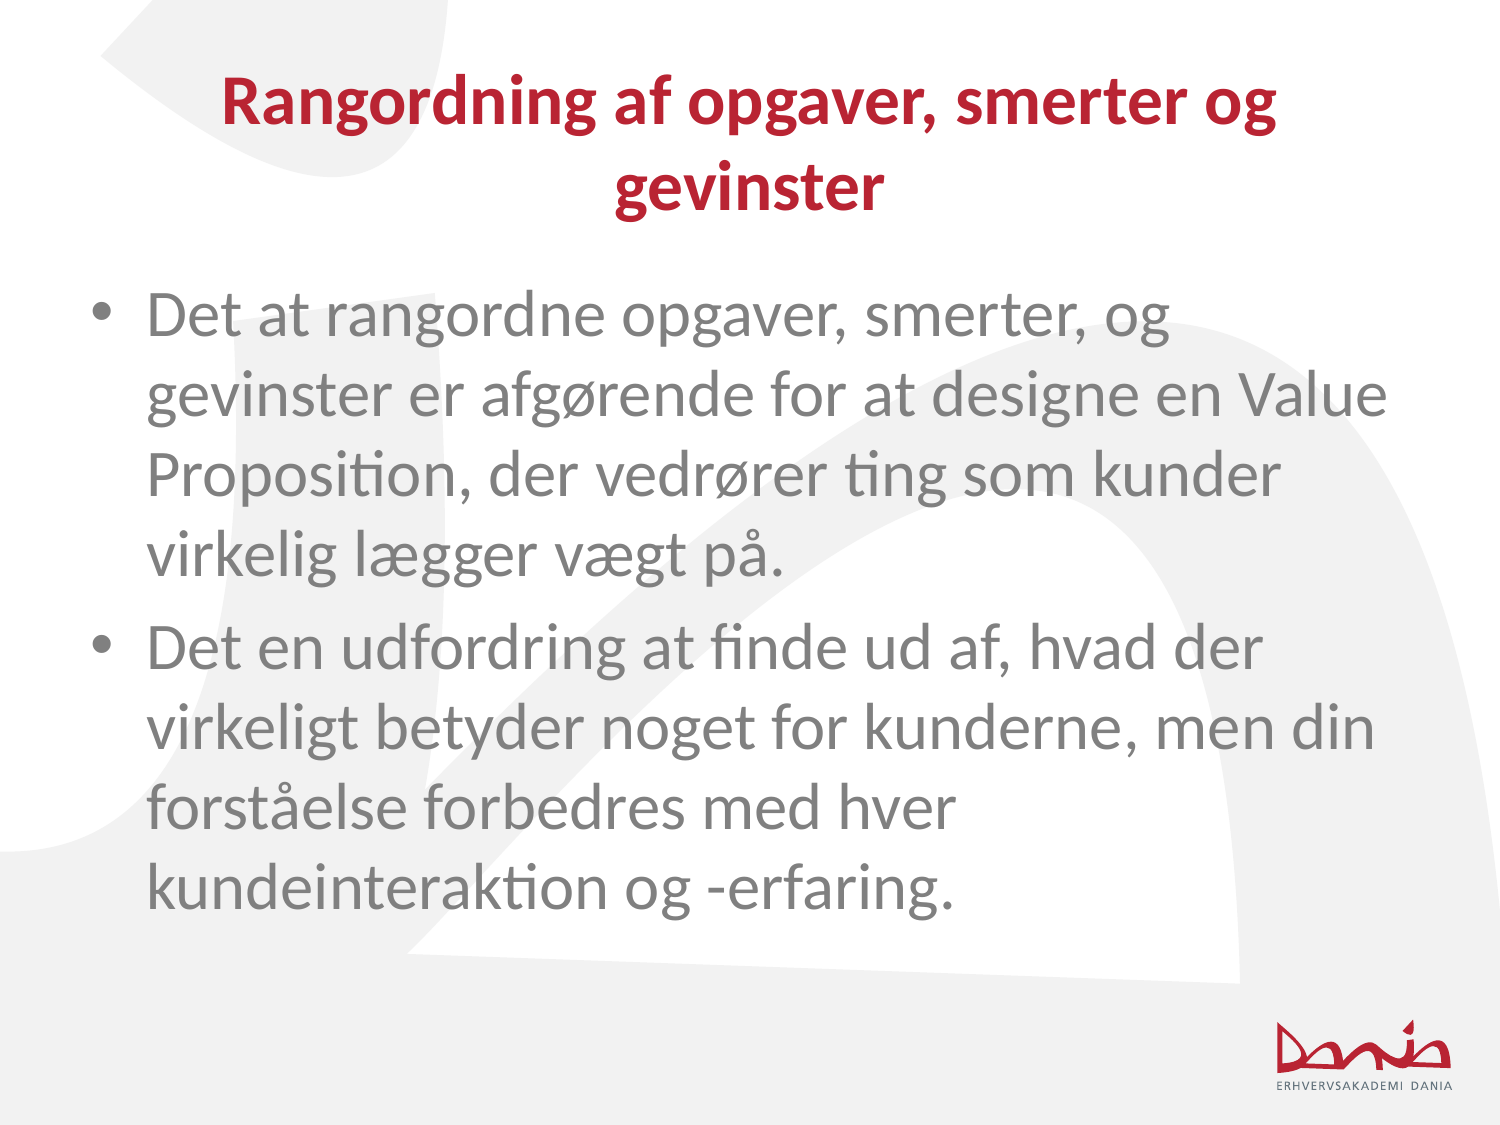

# Rangordning af opgaver, smerter og gevinster
Det at rangordne opgaver, smerter, og gevinster er afgørende for at designe en Value Proposition, der vedrører ting som kunder virkelig lægger vægt på.
Det en udfordring at finde ud af, hvad der virkeligt betyder noget for kunderne, men din forståelse forbedres med hver kundeinteraktion og -erfaring.